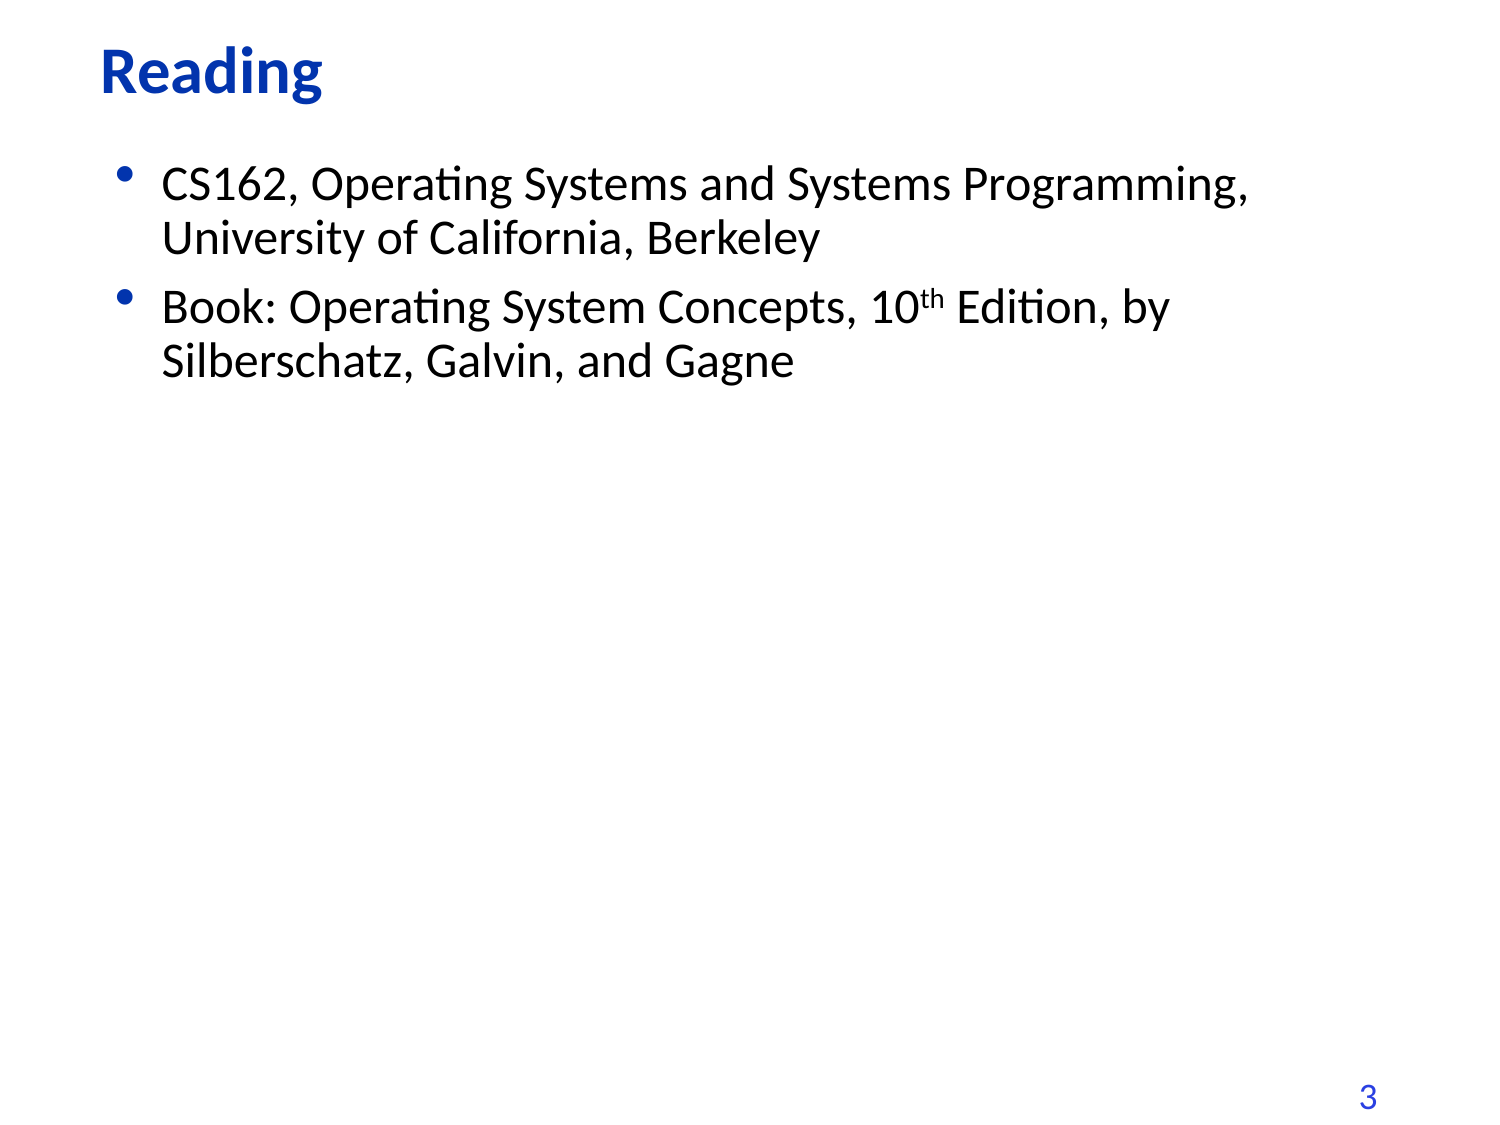

# Reading
CS162, Operating Systems and Systems Programming, University of California, Berkeley
Book: Operating System Concepts, 10th Edition, by Silberschatz, Galvin, and Gagne